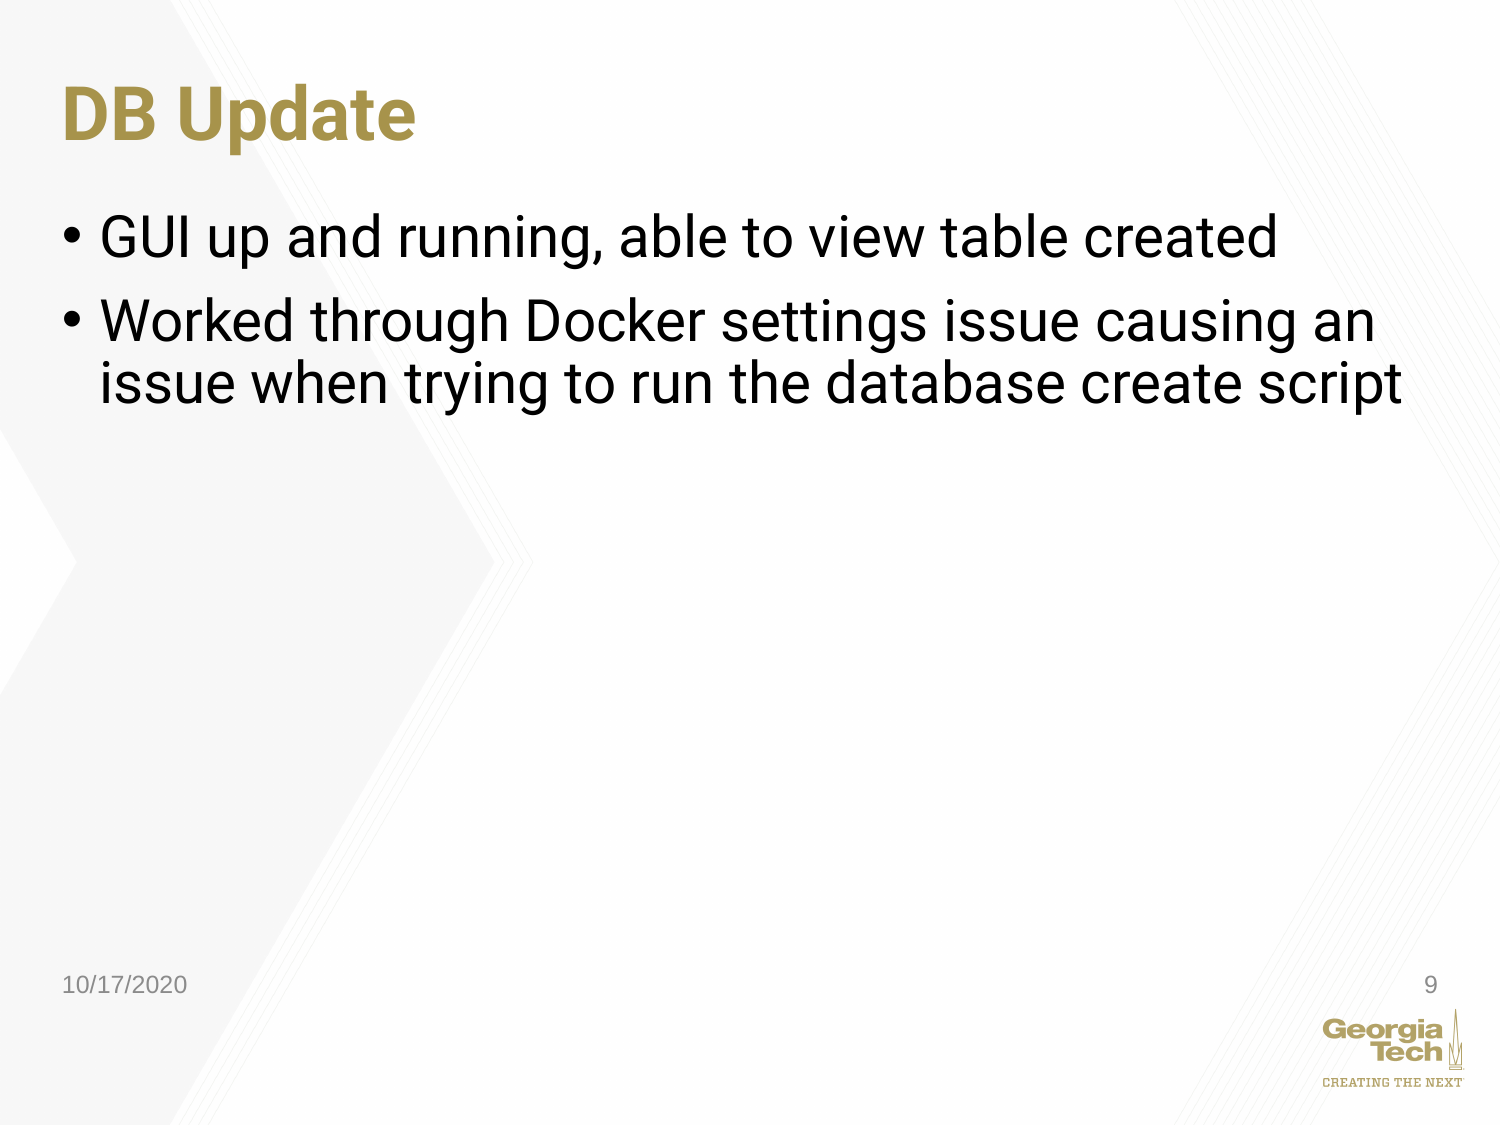

# DB Update
GUI up and running, able to view table created
Worked through Docker settings issue causing an issue when trying to run the database create script

10/17/2020
9